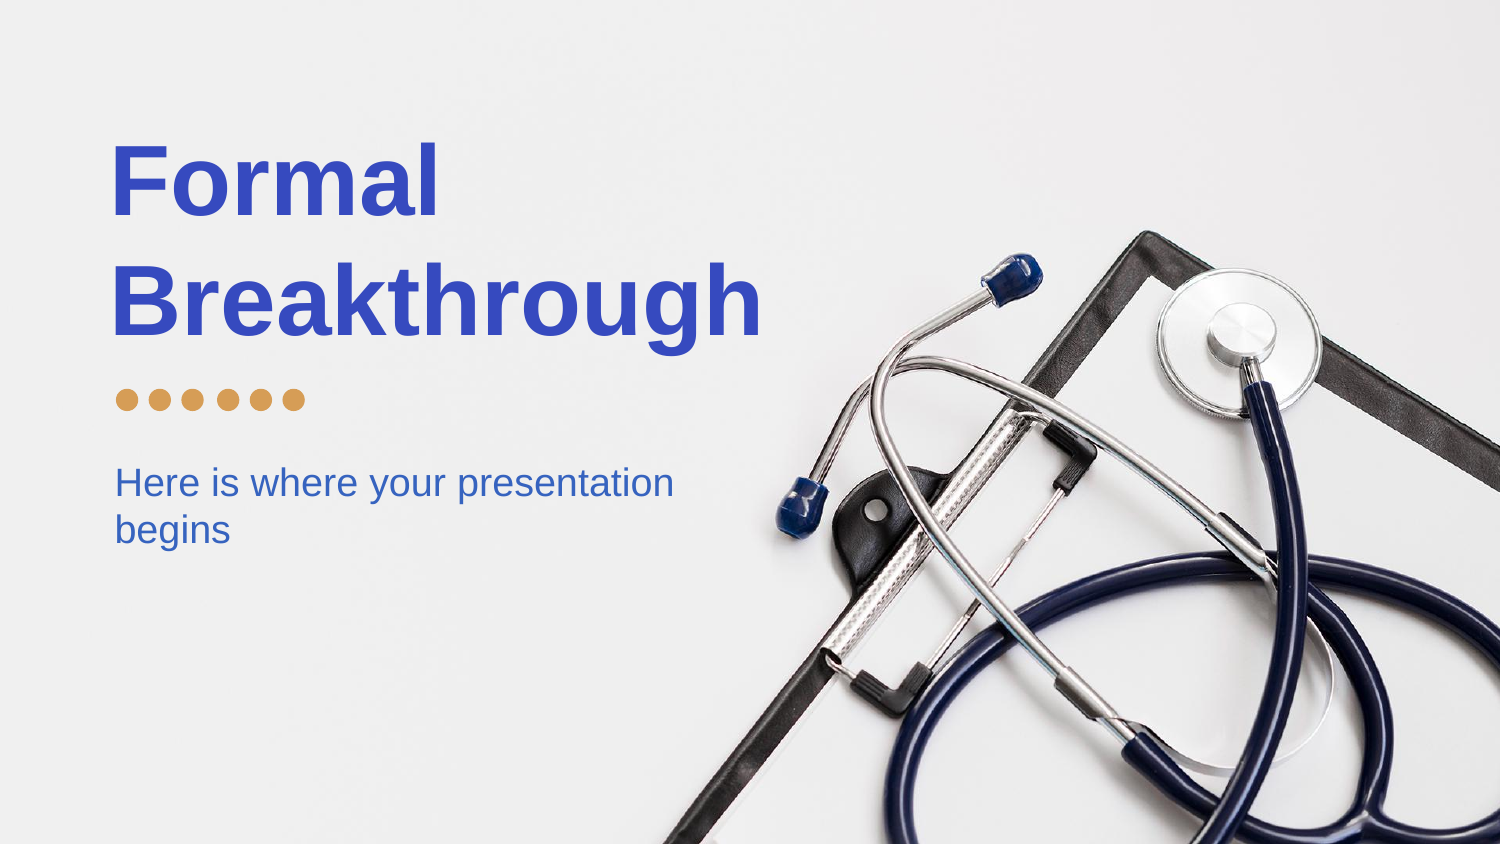

# Formal Breakthrough

Here is where your presentation begins